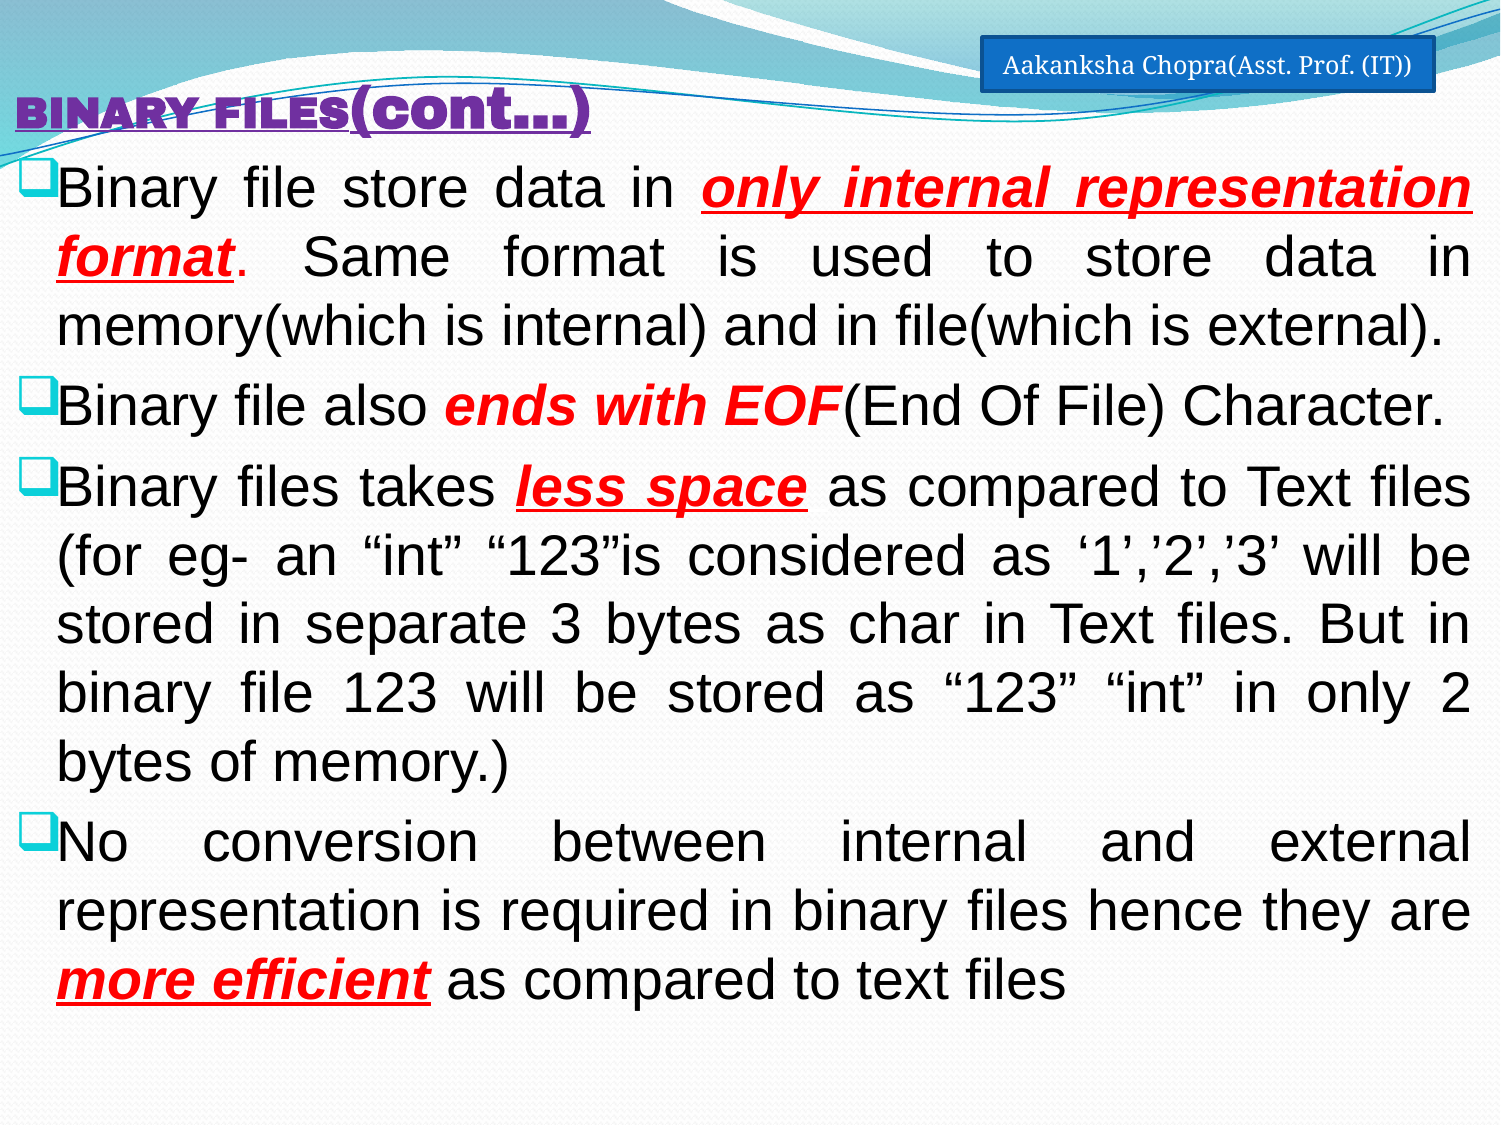

BINARY FILES(cont…)
Binary file store data in only internal representation format. Same format is used to store data in memory(which is internal) and in file(which is external).
Binary file also ends with EOF(End Of File) Character.
Binary files takes less space as compared to Text files (for eg- an “int” “123”is considered as ‘1’,’2’,’3’ will be stored in separate 3 bytes as char in Text files. But in binary file 123 will be stored as “123” “int” in only 2 bytes of memory.)
No conversion between internal and external representation is required in binary files hence they are more efficient as compared to text files
Aakanksha Chopra(Asst. Prof. (IT))